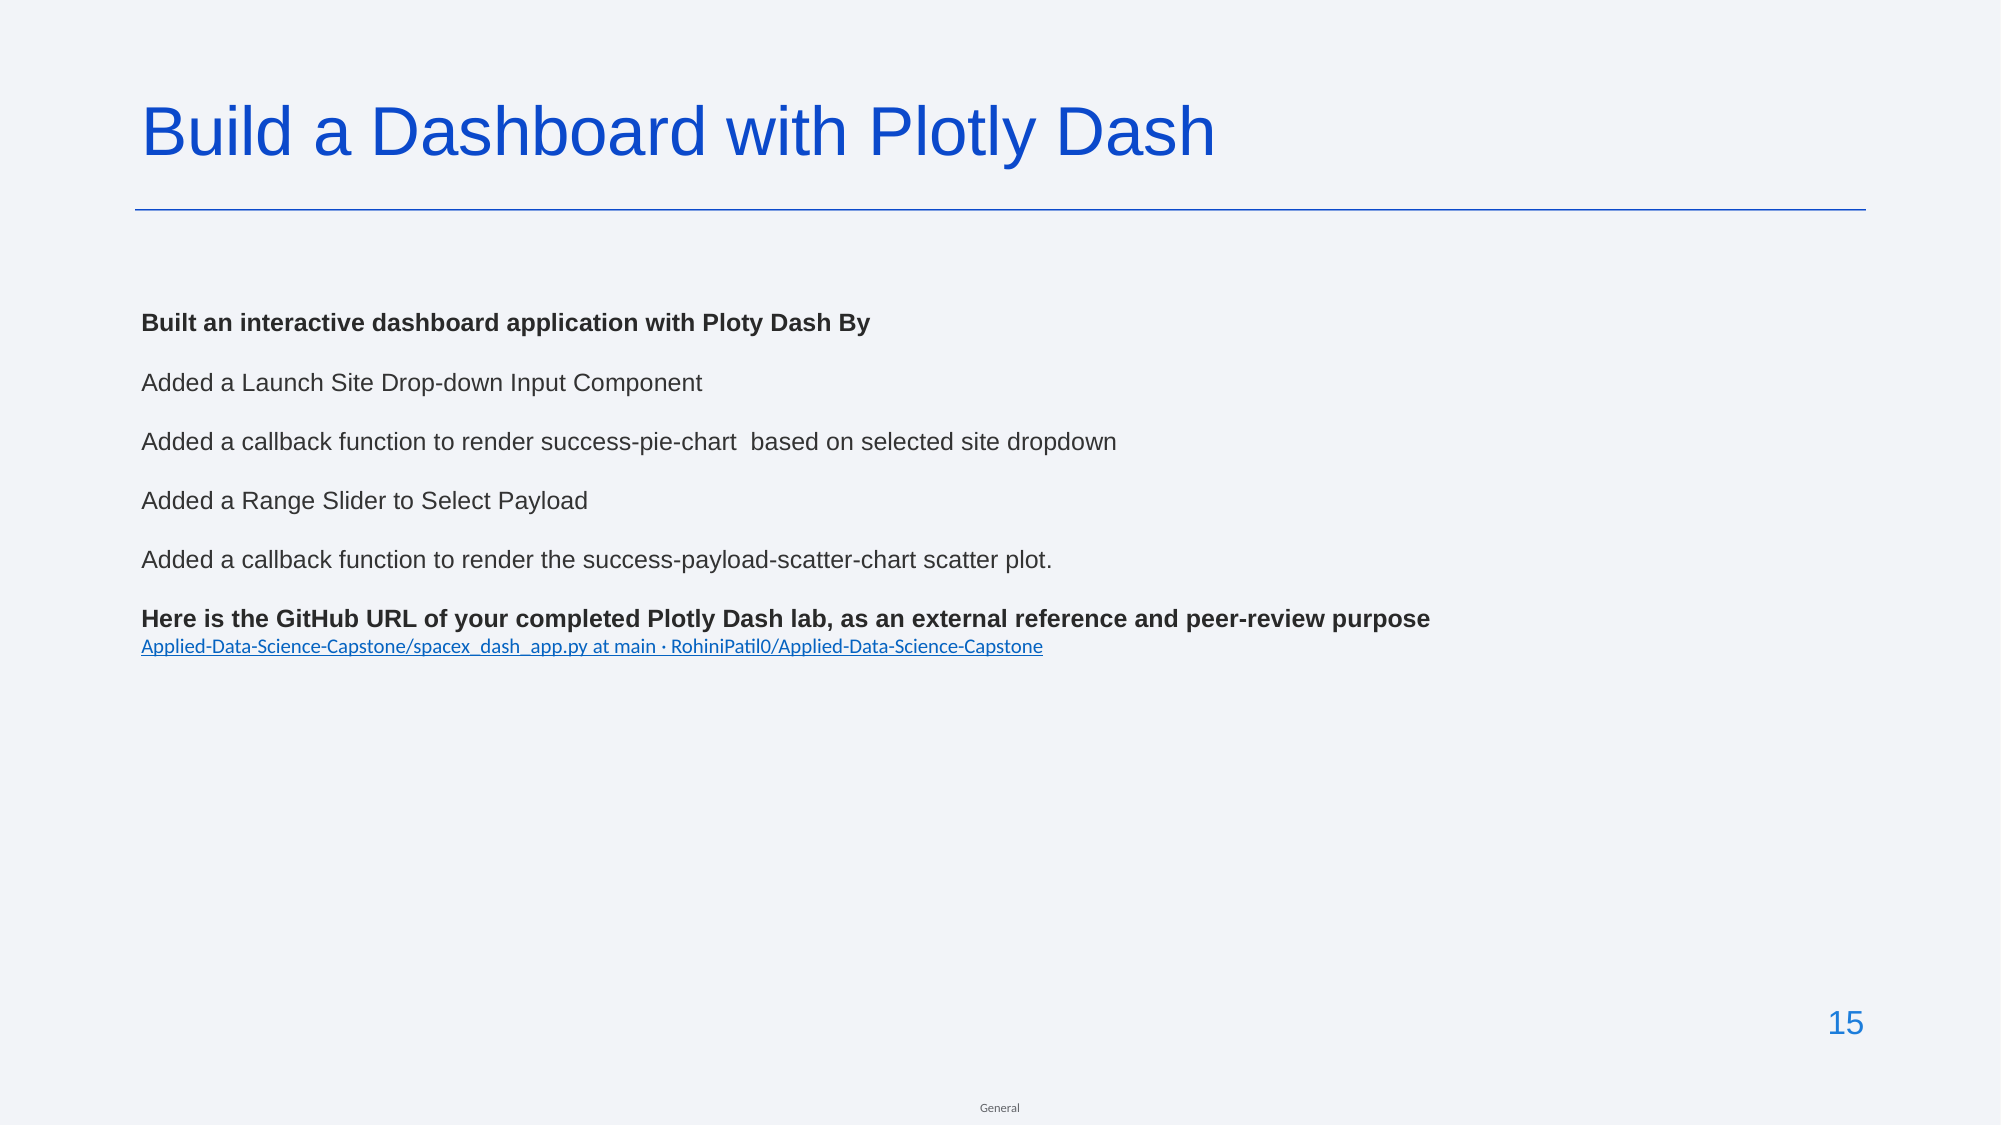

Build a Dashboard with Plotly Dash
Built an interactive dashboard application with Ploty Dash By
Added a Launch Site Drop-down Input Component
Added a callback function to render success-pie-chart  based on selected site dropdown
Added a Range Slider to Select Payload
Added a callback function to render the success-payload-scatter-chart scatter plot.
Here is the GitHub URL of your completed Plotly Dash lab, as an external reference and peer-review purpose
Applied-Data-Science-Capstone/spacex_dash_app.py at main · RohiniPatil0/Applied-Data-Science-Capstone
15